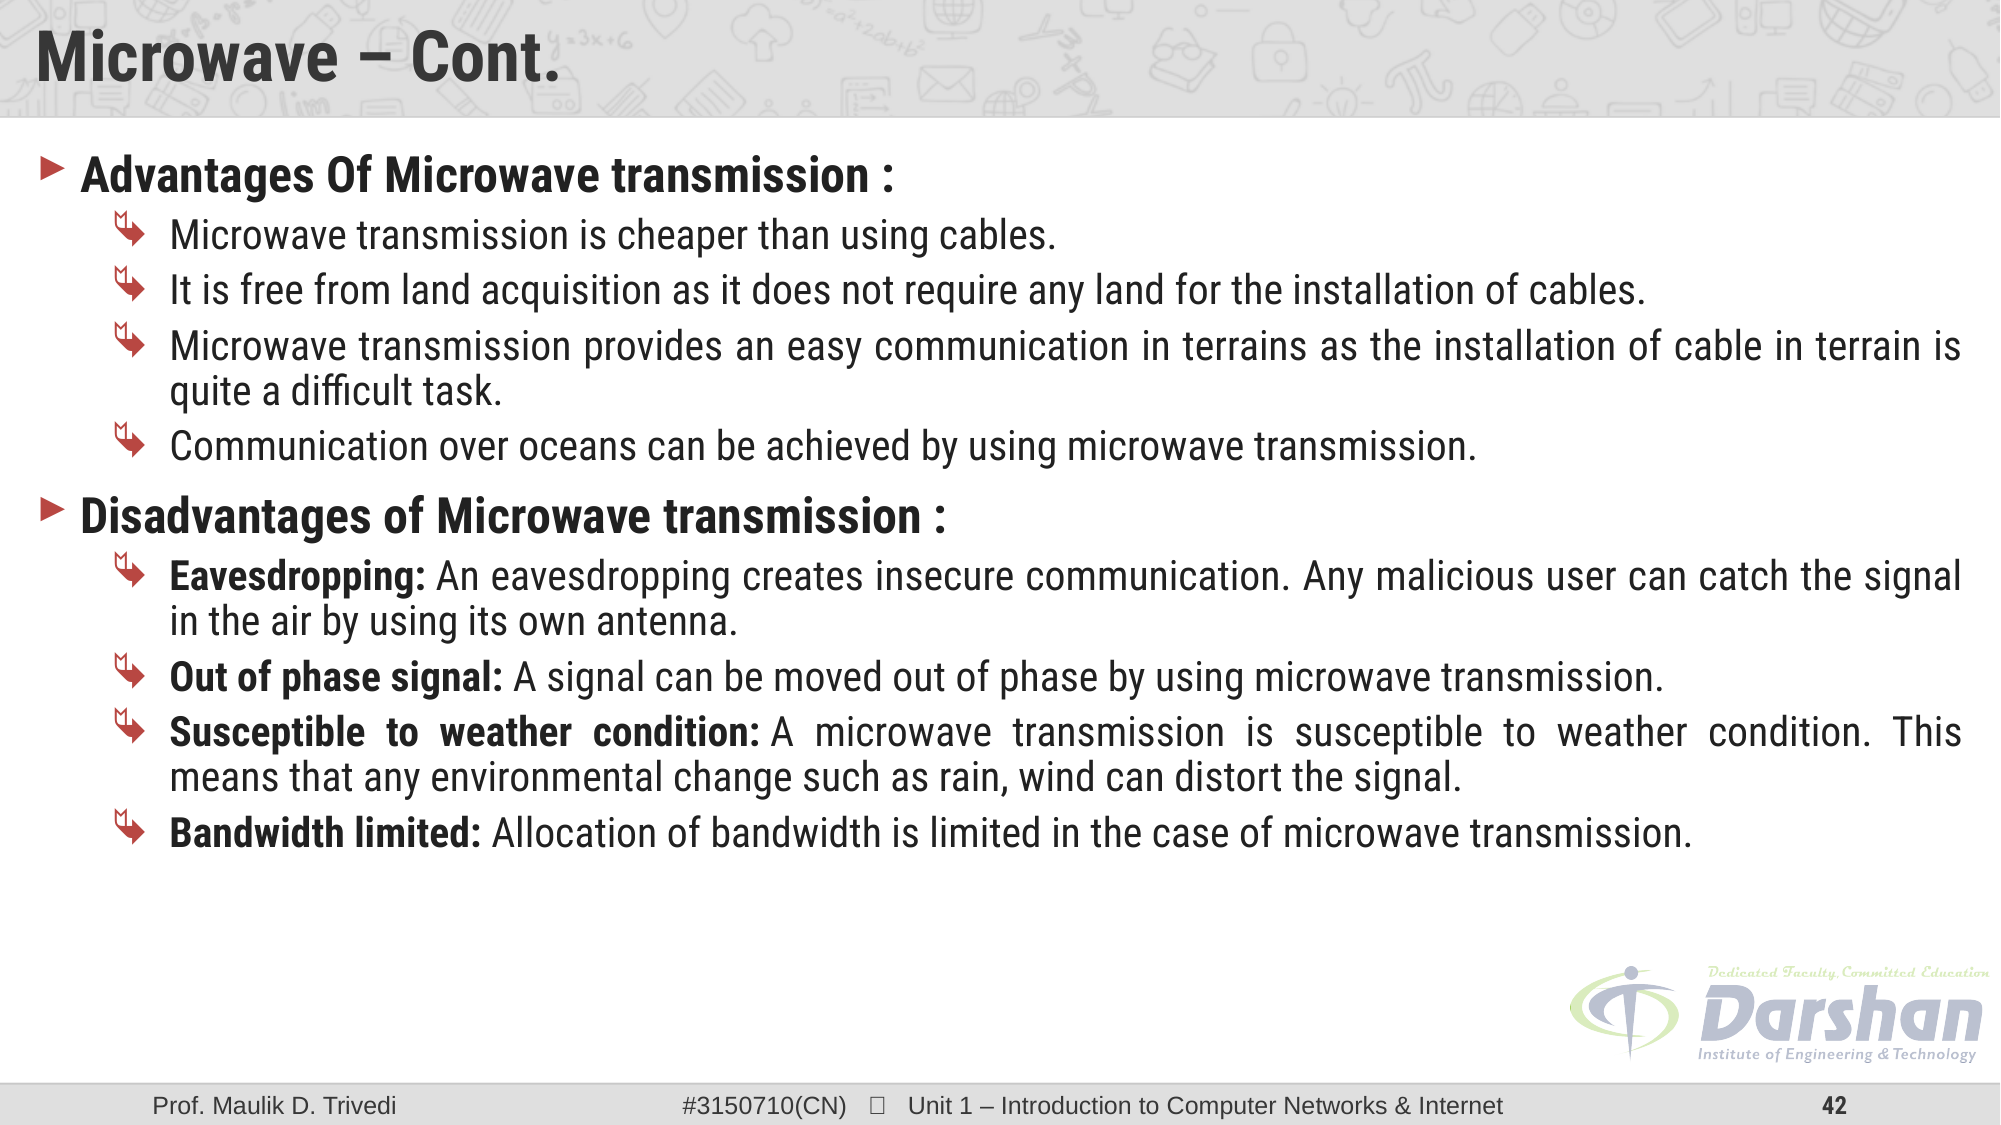

# Microwave – Cont.
Advantages Of Microwave transmission :
Microwave transmission is cheaper than using cables.
It is free from land acquisition as it does not require any land for the installation of cables.
Microwave transmission provides an easy communication in terrains as the installation of cable in terrain is quite a difficult task.
Communication over oceans can be achieved by using microwave transmission.
Disadvantages of Microwave transmission :
Eavesdropping: An eavesdropping creates insecure communication. Any malicious user can catch the signal in the air by using its own antenna.
Out of phase signal: A signal can be moved out of phase by using microwave transmission.
Susceptible to weather condition: A microwave transmission is susceptible to weather condition. This means that any environmental change such as rain, wind can distort the signal.
Bandwidth limited: Allocation of bandwidth is limited in the case of microwave transmission.